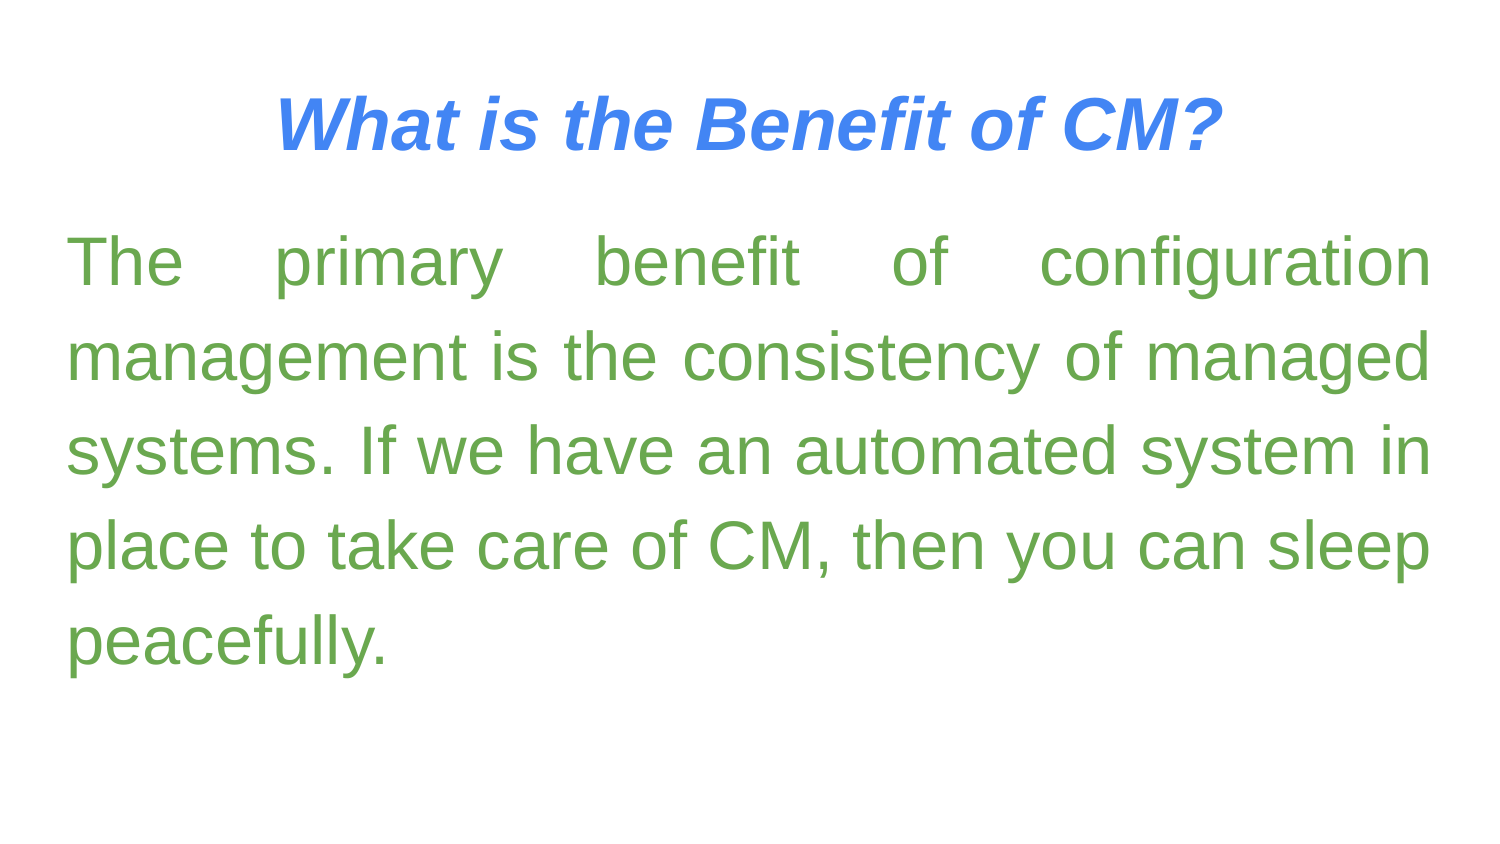

# What is the Benefit of CM?
The primary benefit of configuration management is the consistency of managed systems. If we have an automated system in place to take care of CM, then you can sleep peacefully.